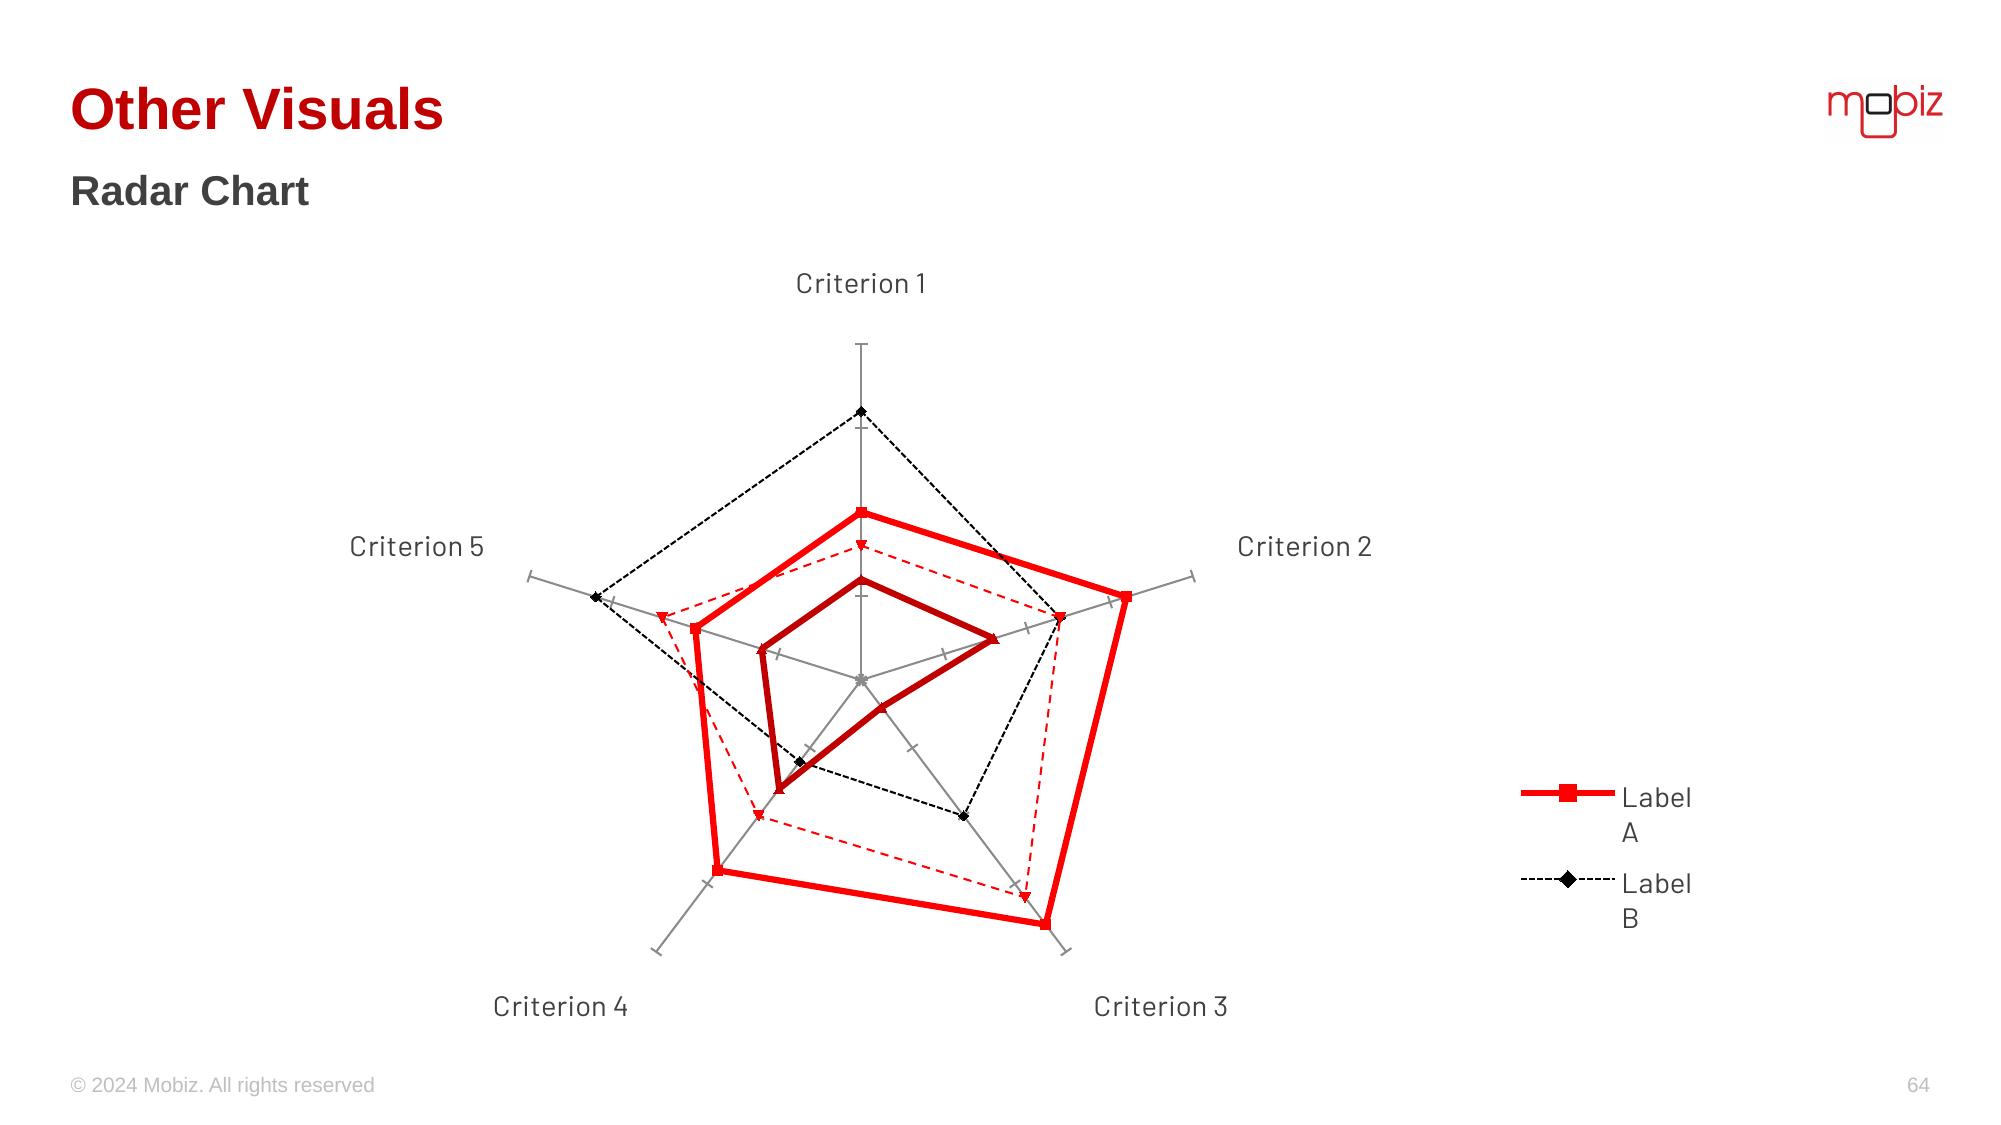

# Other Visuals
Radar Chart

### Chart

| Category | Label A | Label B | Label C | Label D |
|---|---|---|---|---|
| Criterion 1 | 50.0 | 80.0 | 40.0 | 30.0 |
| Criterion 2 | 80.0 | 60.0 | 60.0 | 40.0 |
| Criterion 3 | 90.0 | 50.0 | 80.0 | 10.0 |
| Criterion 4 | 70.0 | 30.0 | 50.0 | 40.0 |
| Criterion 5 | 50.0 | 80.0 | 60.0 | 30.0 |
© 2024 Mobiz. All rights reserved
64